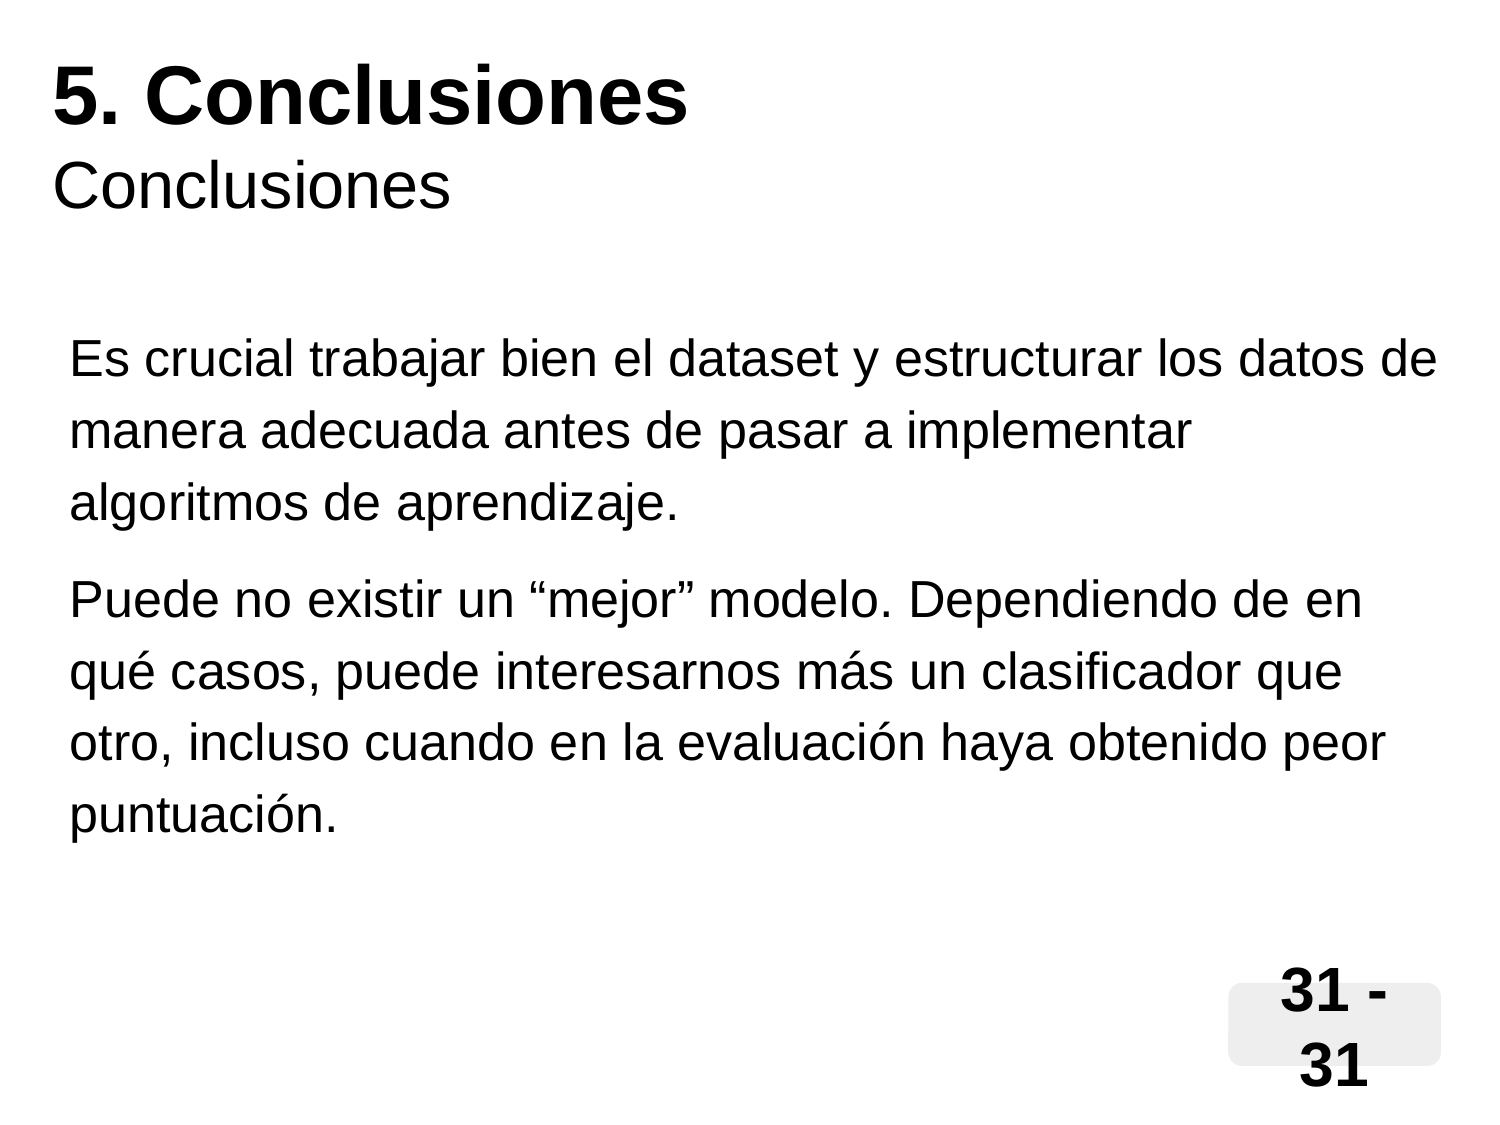

5. Conclusiones
Conclusiones
Es crucial trabajar bien el dataset y estructurar los datos de manera adecuada antes de pasar a implementar algoritmos de aprendizaje.
Puede no existir un “mejor” modelo. Dependiendo de en qué casos, puede interesarnos más un clasificador que otro, incluso cuando en la evaluación haya obtenido peor puntuación.
31 - 31